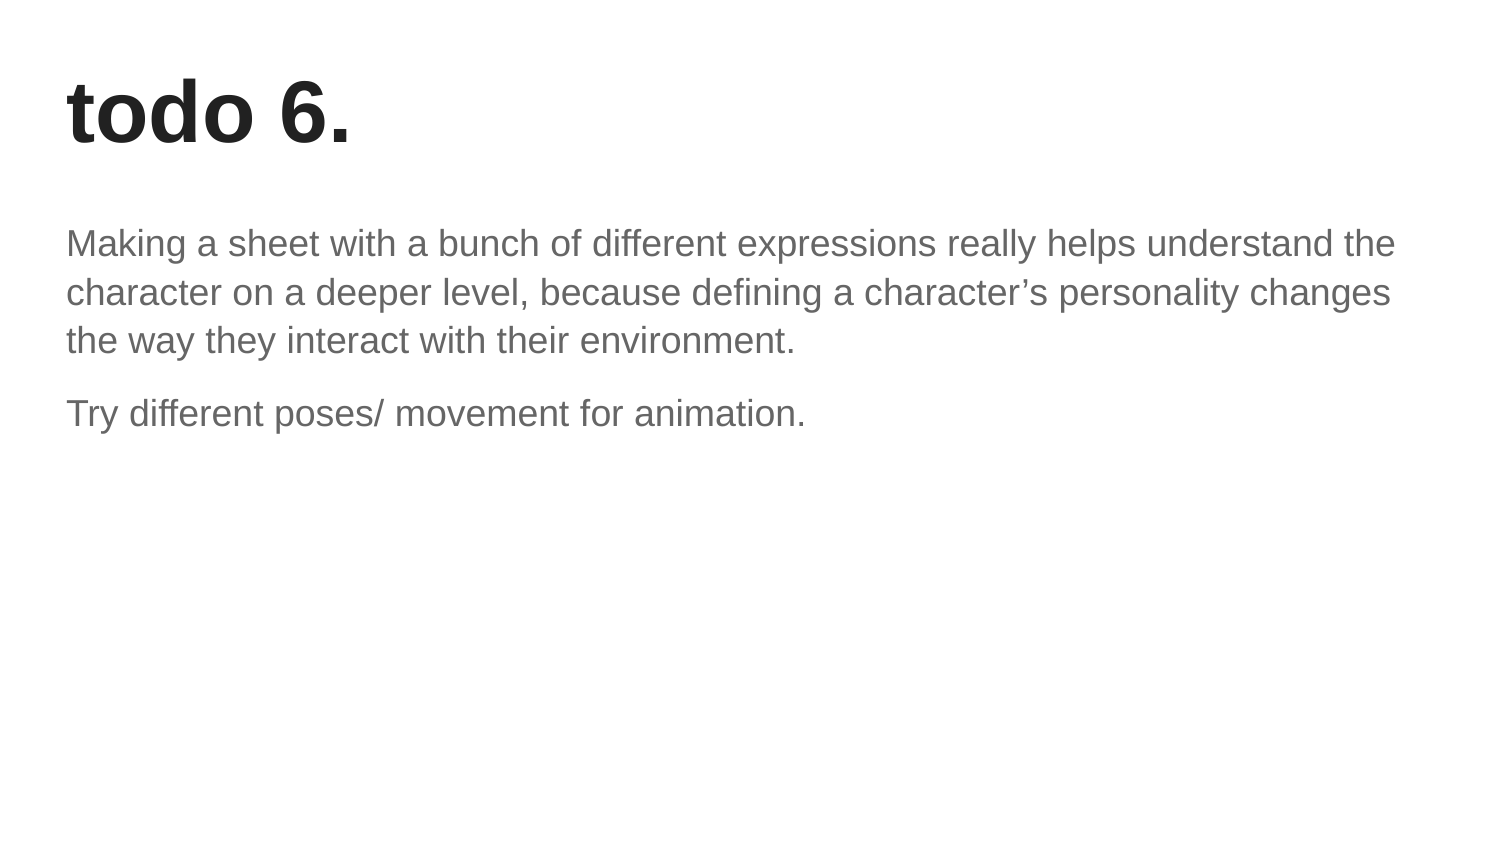

# todo 6.
Making a sheet with a bunch of different expressions really helps understand the character on a deeper level, because defining a character’s personality changes the way they interact with their environment.
Try different poses/ movement for animation.